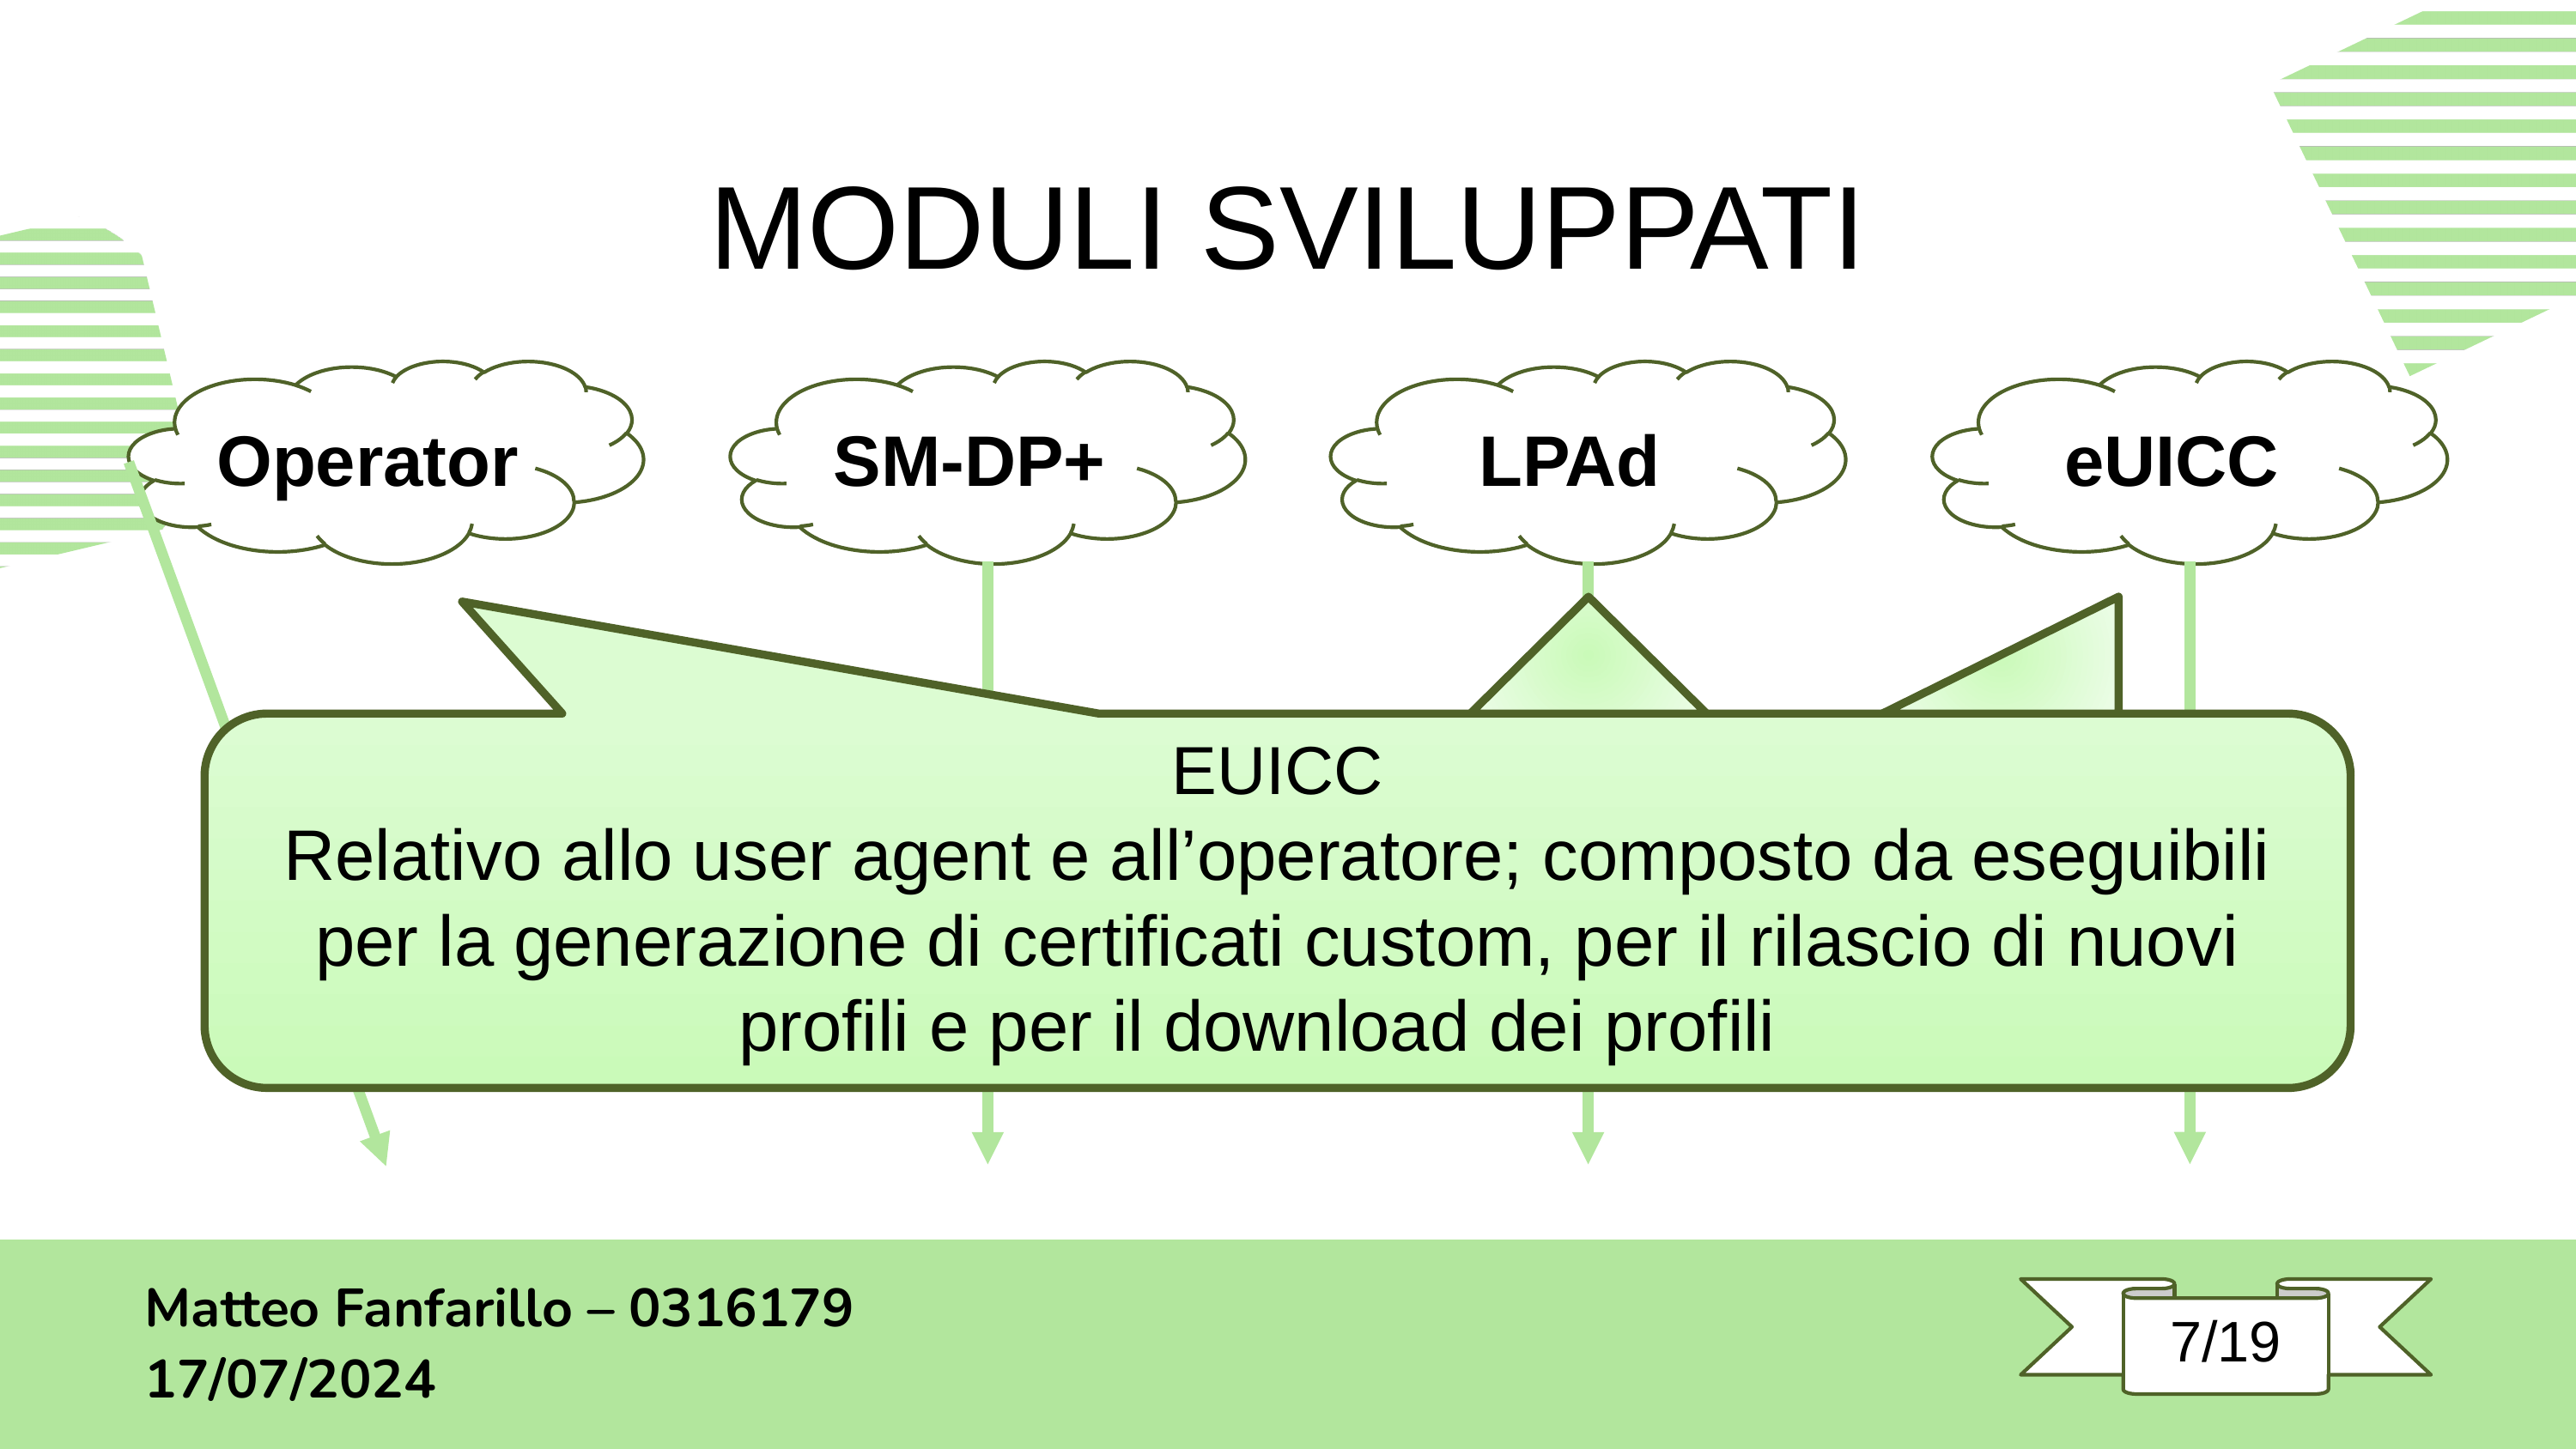

MODULI SVILUPPATI

Operator
SM-DP+
LPAd
eUICC

EUICC
Relativo allo user agent e all’operatore; composto da eseguibili per la generazione di certificati custom, per il rilascio di nuovi profili e per il download dei profili

Matteo Fanfarillo – 0316179
7/19

17/07/2024